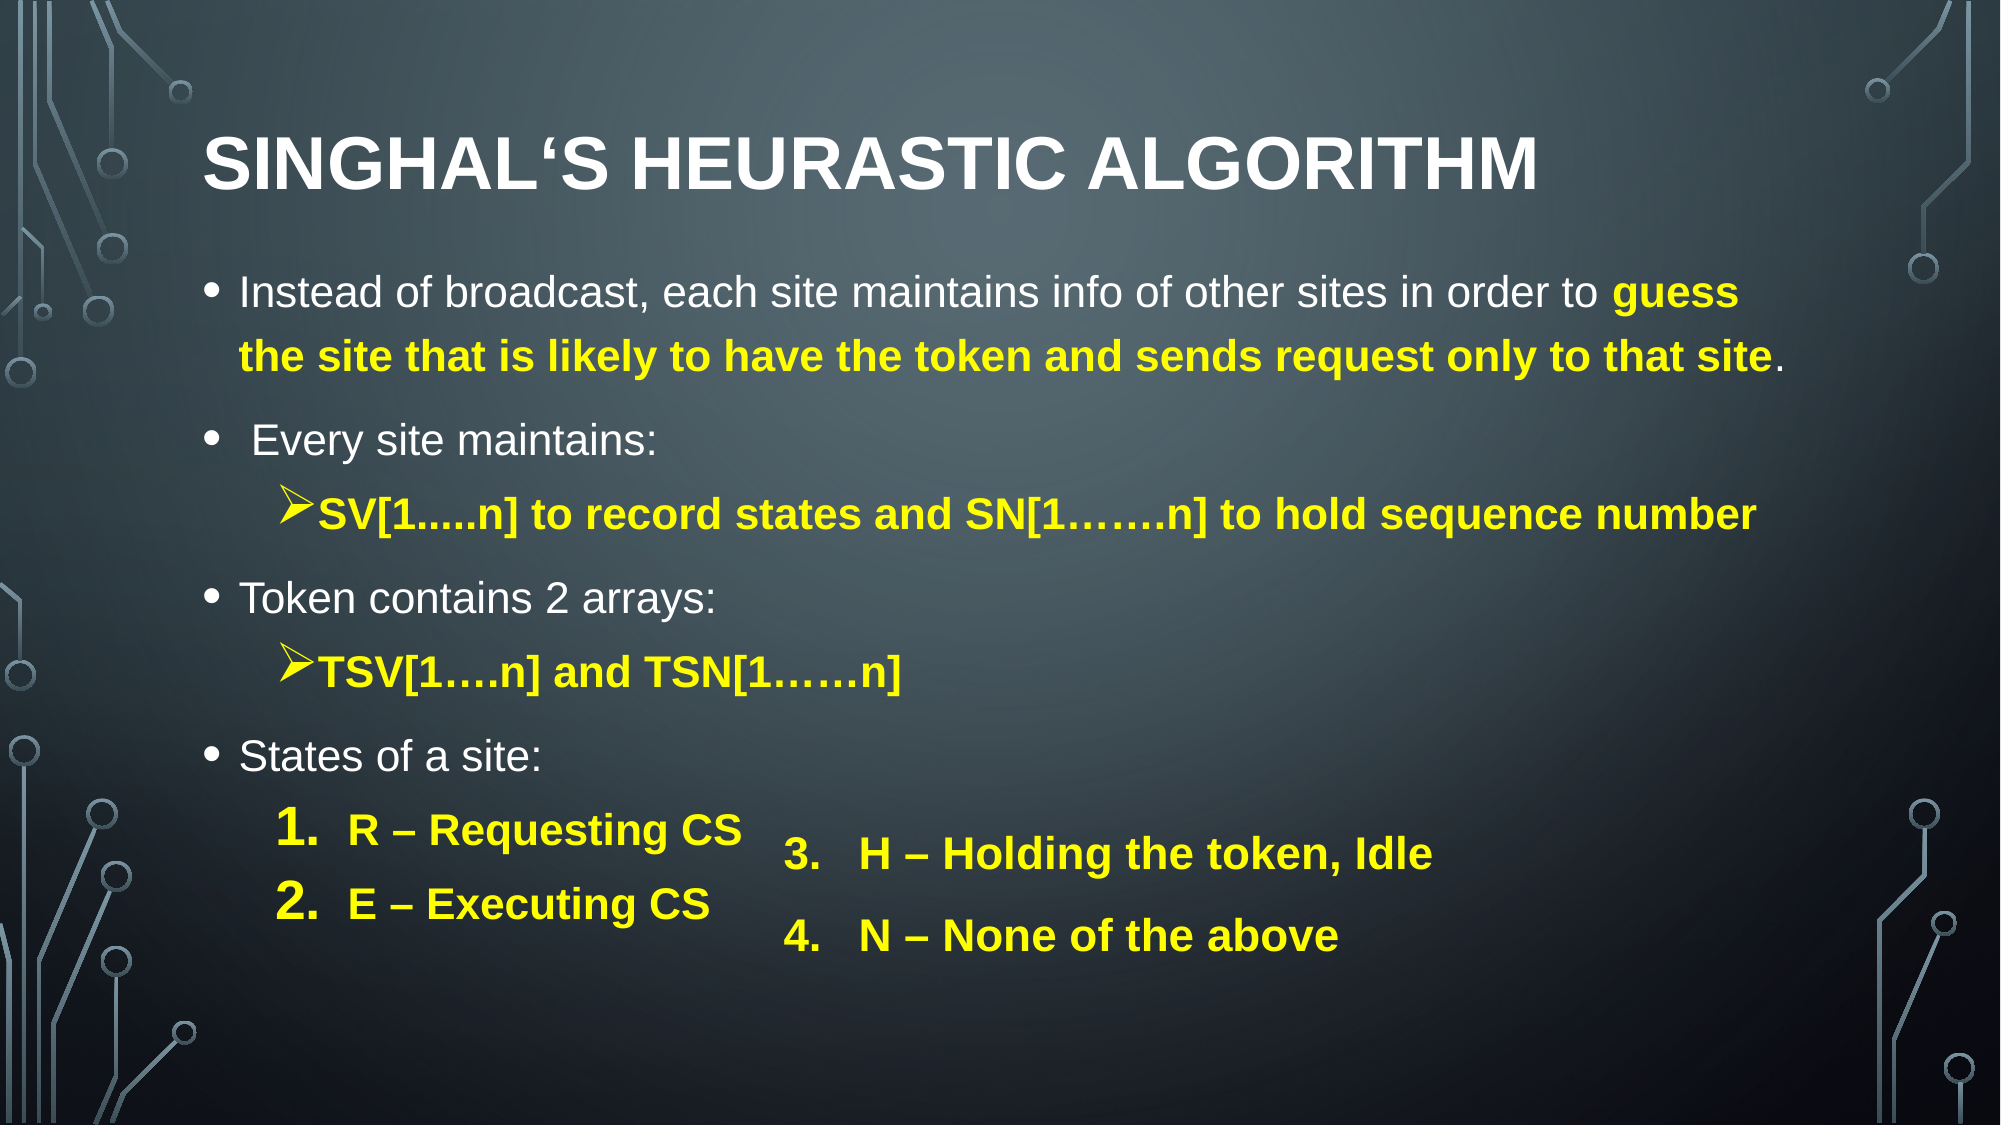

# Singhal‘s Heurastic Algorithm
Instead of broadcast, each site maintains info of other sites in order to guess the site that is likely to have the token and sends request only to that site.
 Every site maintains:
SV[1.....n] to record states and SN[1…….n] to hold sequence number
Token contains 2 arrays:
TSV[1….n] and TSN[1……n]
States of a site:
R – Requesting CS
E – Executing CS

H – Holding the token, Idle
N – None of the above